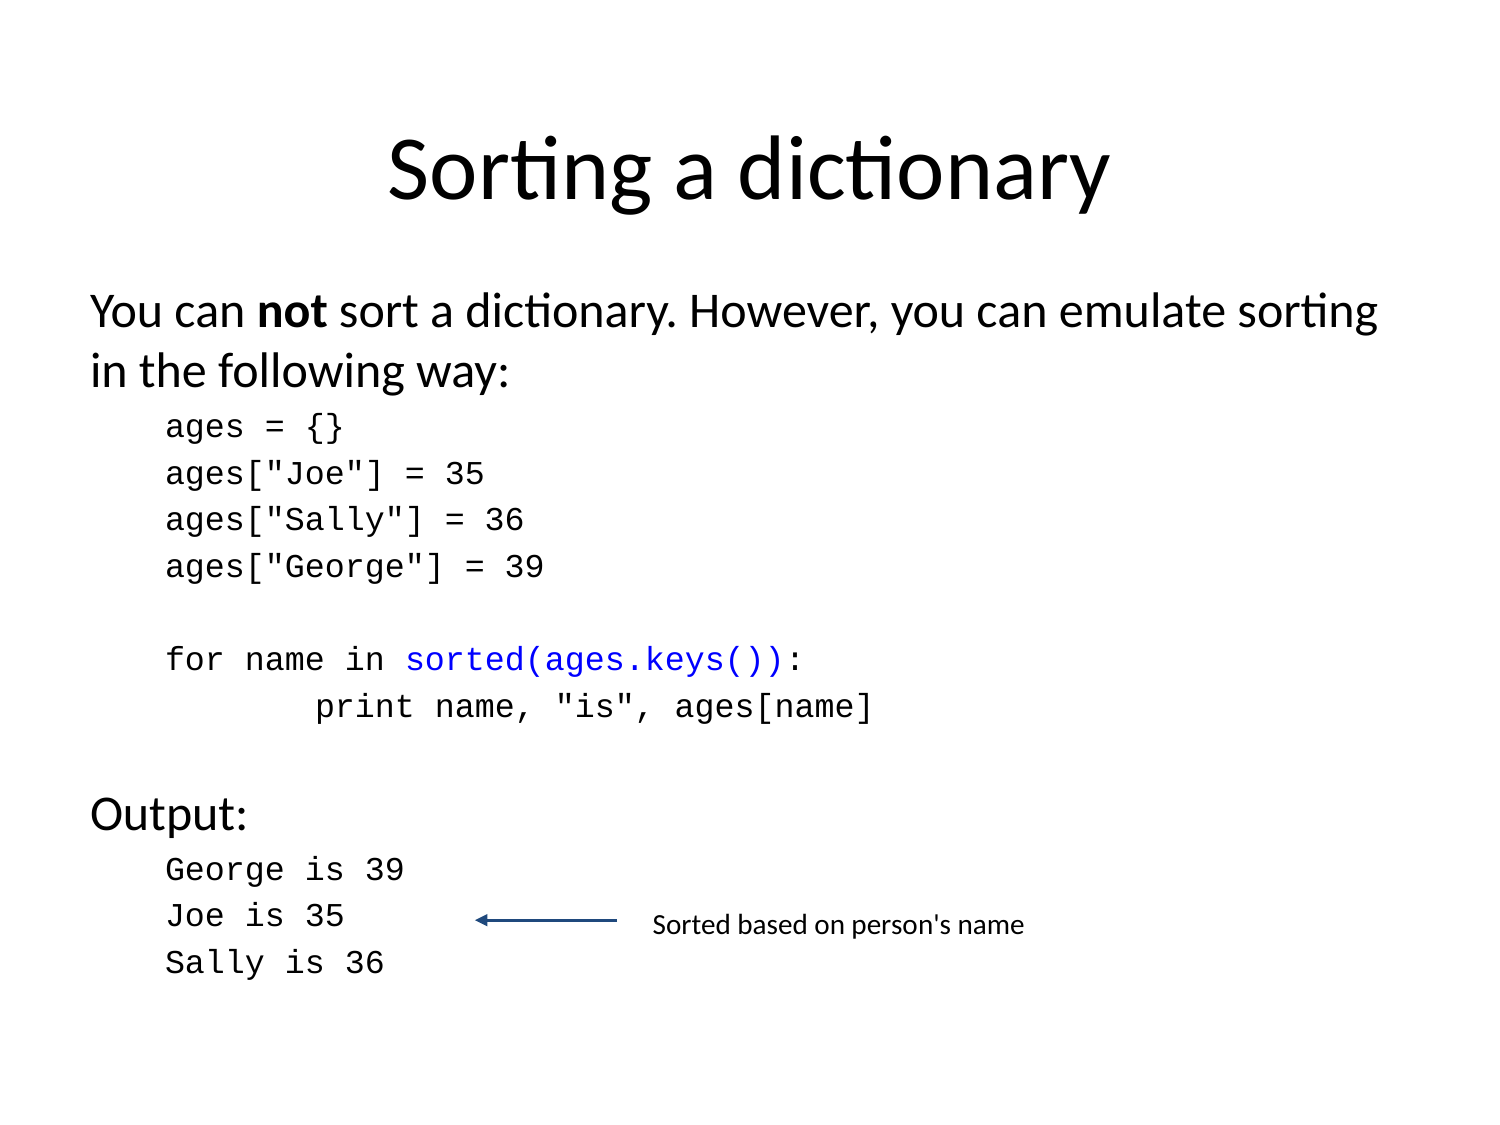

# Sorting a dictionary
You can not sort a dictionary. However, you can emulate sorting in the following way:
ages = {}
ages["Joe"] = 35
ages["Sally"] = 36
ages["George"] = 39

for name in sorted(ages.keys()):
	print name, "is", ages[name]

Output:
George is 39
Joe is 35
Sally is 36
Sorted based on person's name